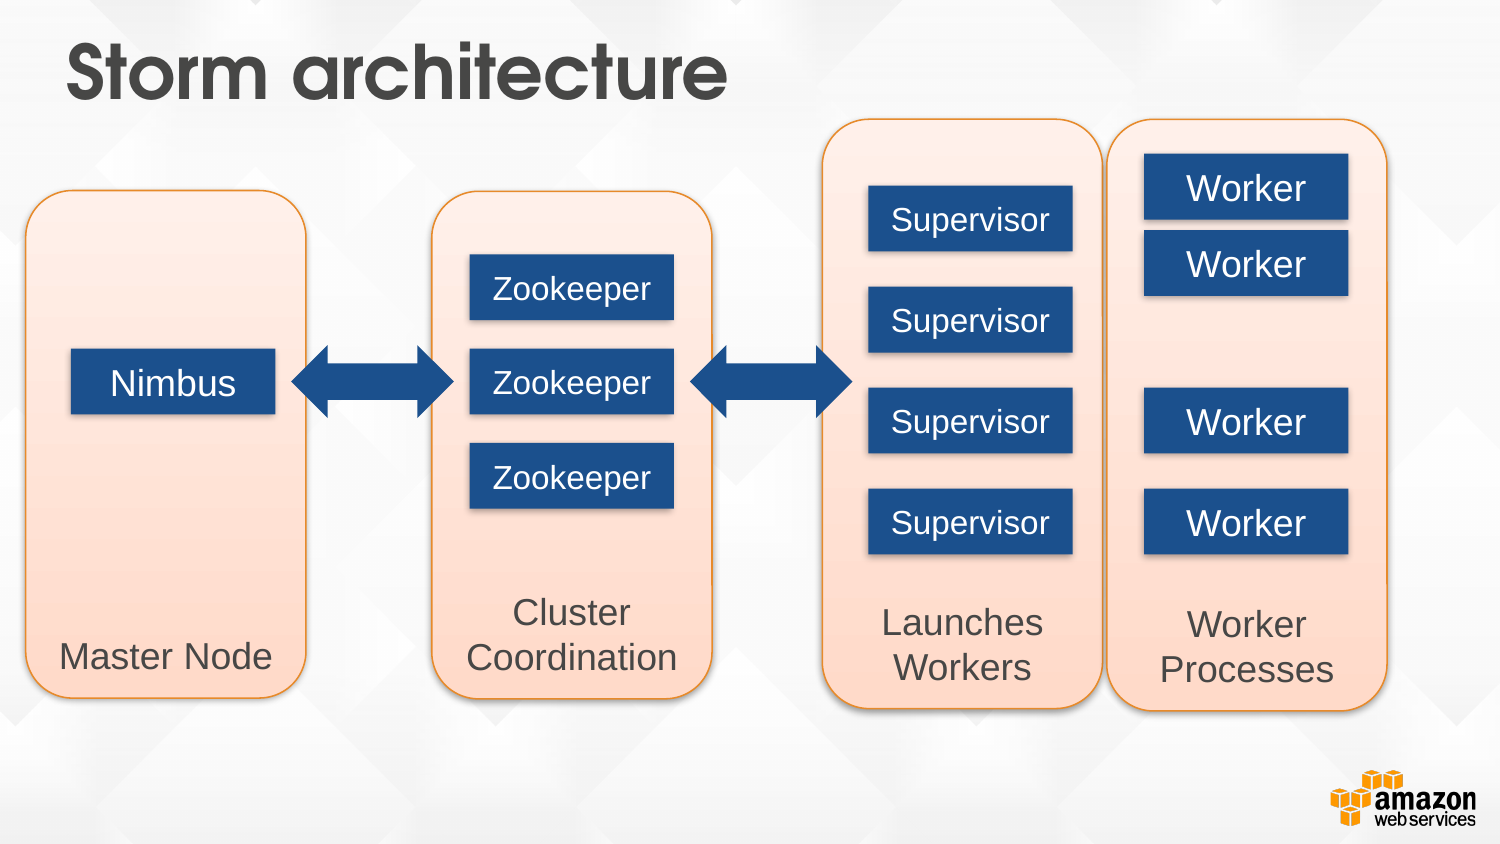

# Storm architecture
Launches Workers
Worker Processes
Worker
Supervisor
Supervisor
Supervisor
Supervisor
Master Node
Cluster Coordination
Worker
Zookeeper
Zookeeper
Zookeeper

Nimbus
Worker
Worker